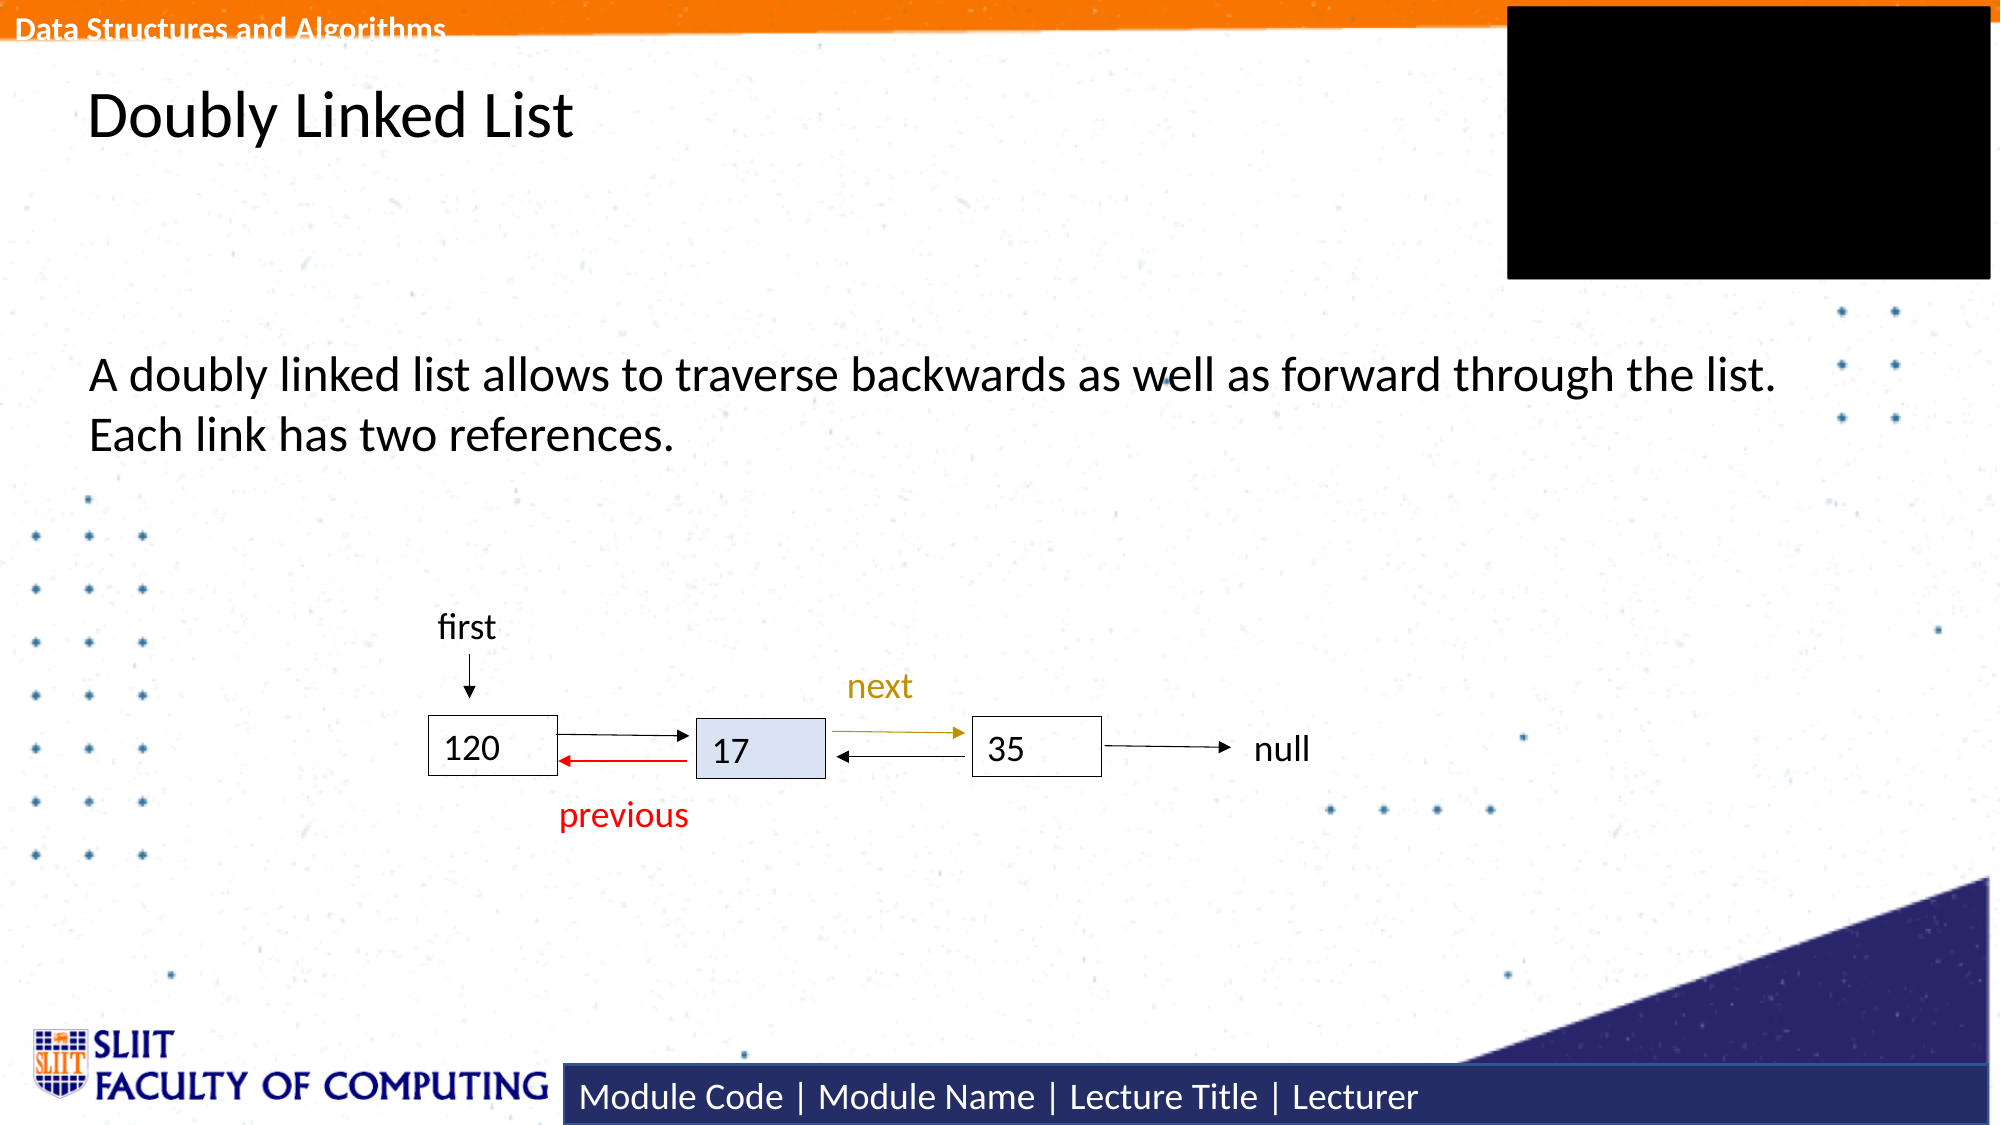

# Doubly Linked List
A doubly linked list allows to traverse backwards as well as forward through the list.
Each link has two references.
first
120
null
17
35
next
previous